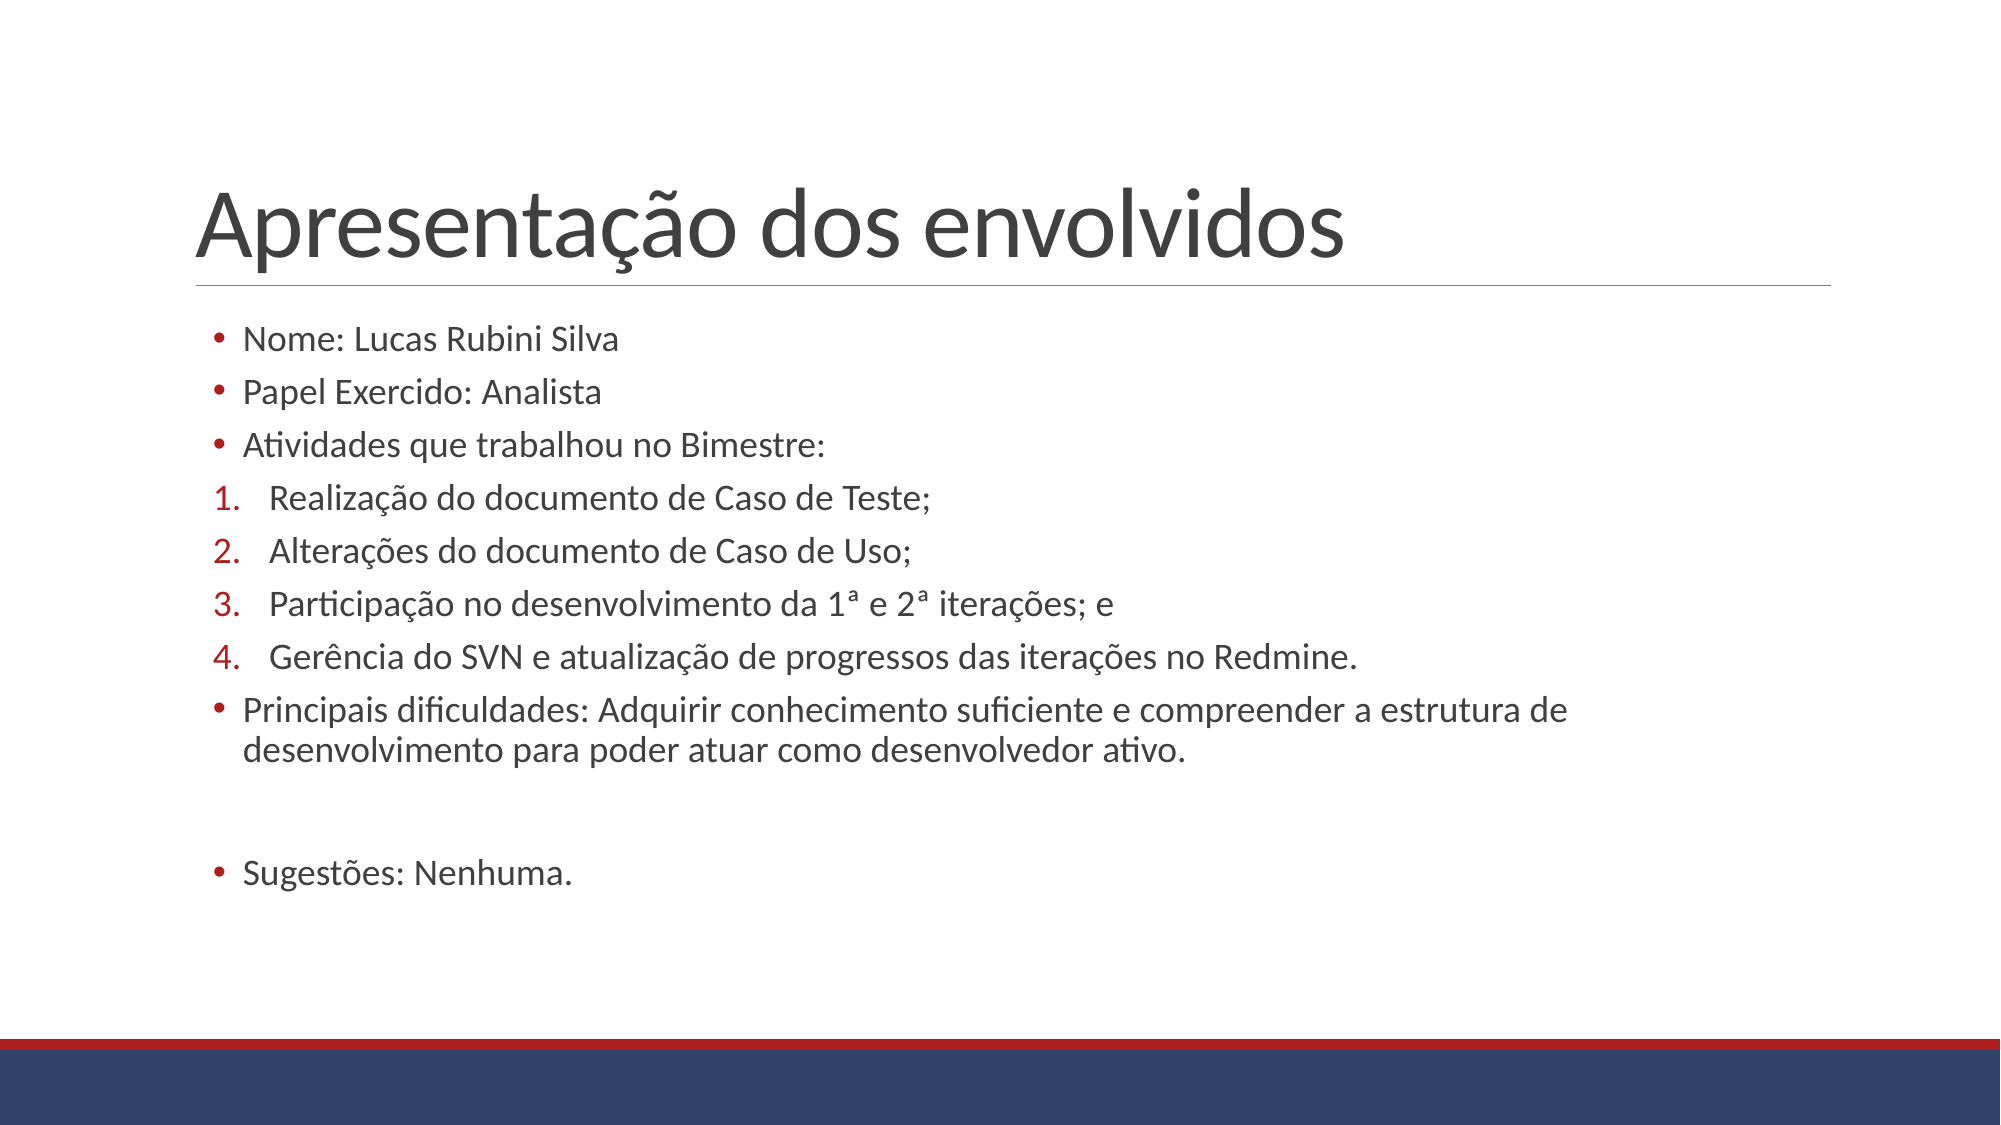

# Apresentação dos envolvidos
Nome: Lucas Rubini Silva
Papel Exercido: Analista
Atividades que trabalhou no Bimestre:
Realização do documento de Caso de Teste;
Alterações do documento de Caso de Uso;
Participação no desenvolvimento da 1ª e 2ª iterações; e
Gerência do SVN e atualização de progressos das iterações no Redmine.
Principais dificuldades: Adquirir conhecimento suficiente e compreender a estrutura de desenvolvimento para poder atuar como desenvolvedor ativo.

Sugestões: Nenhuma.